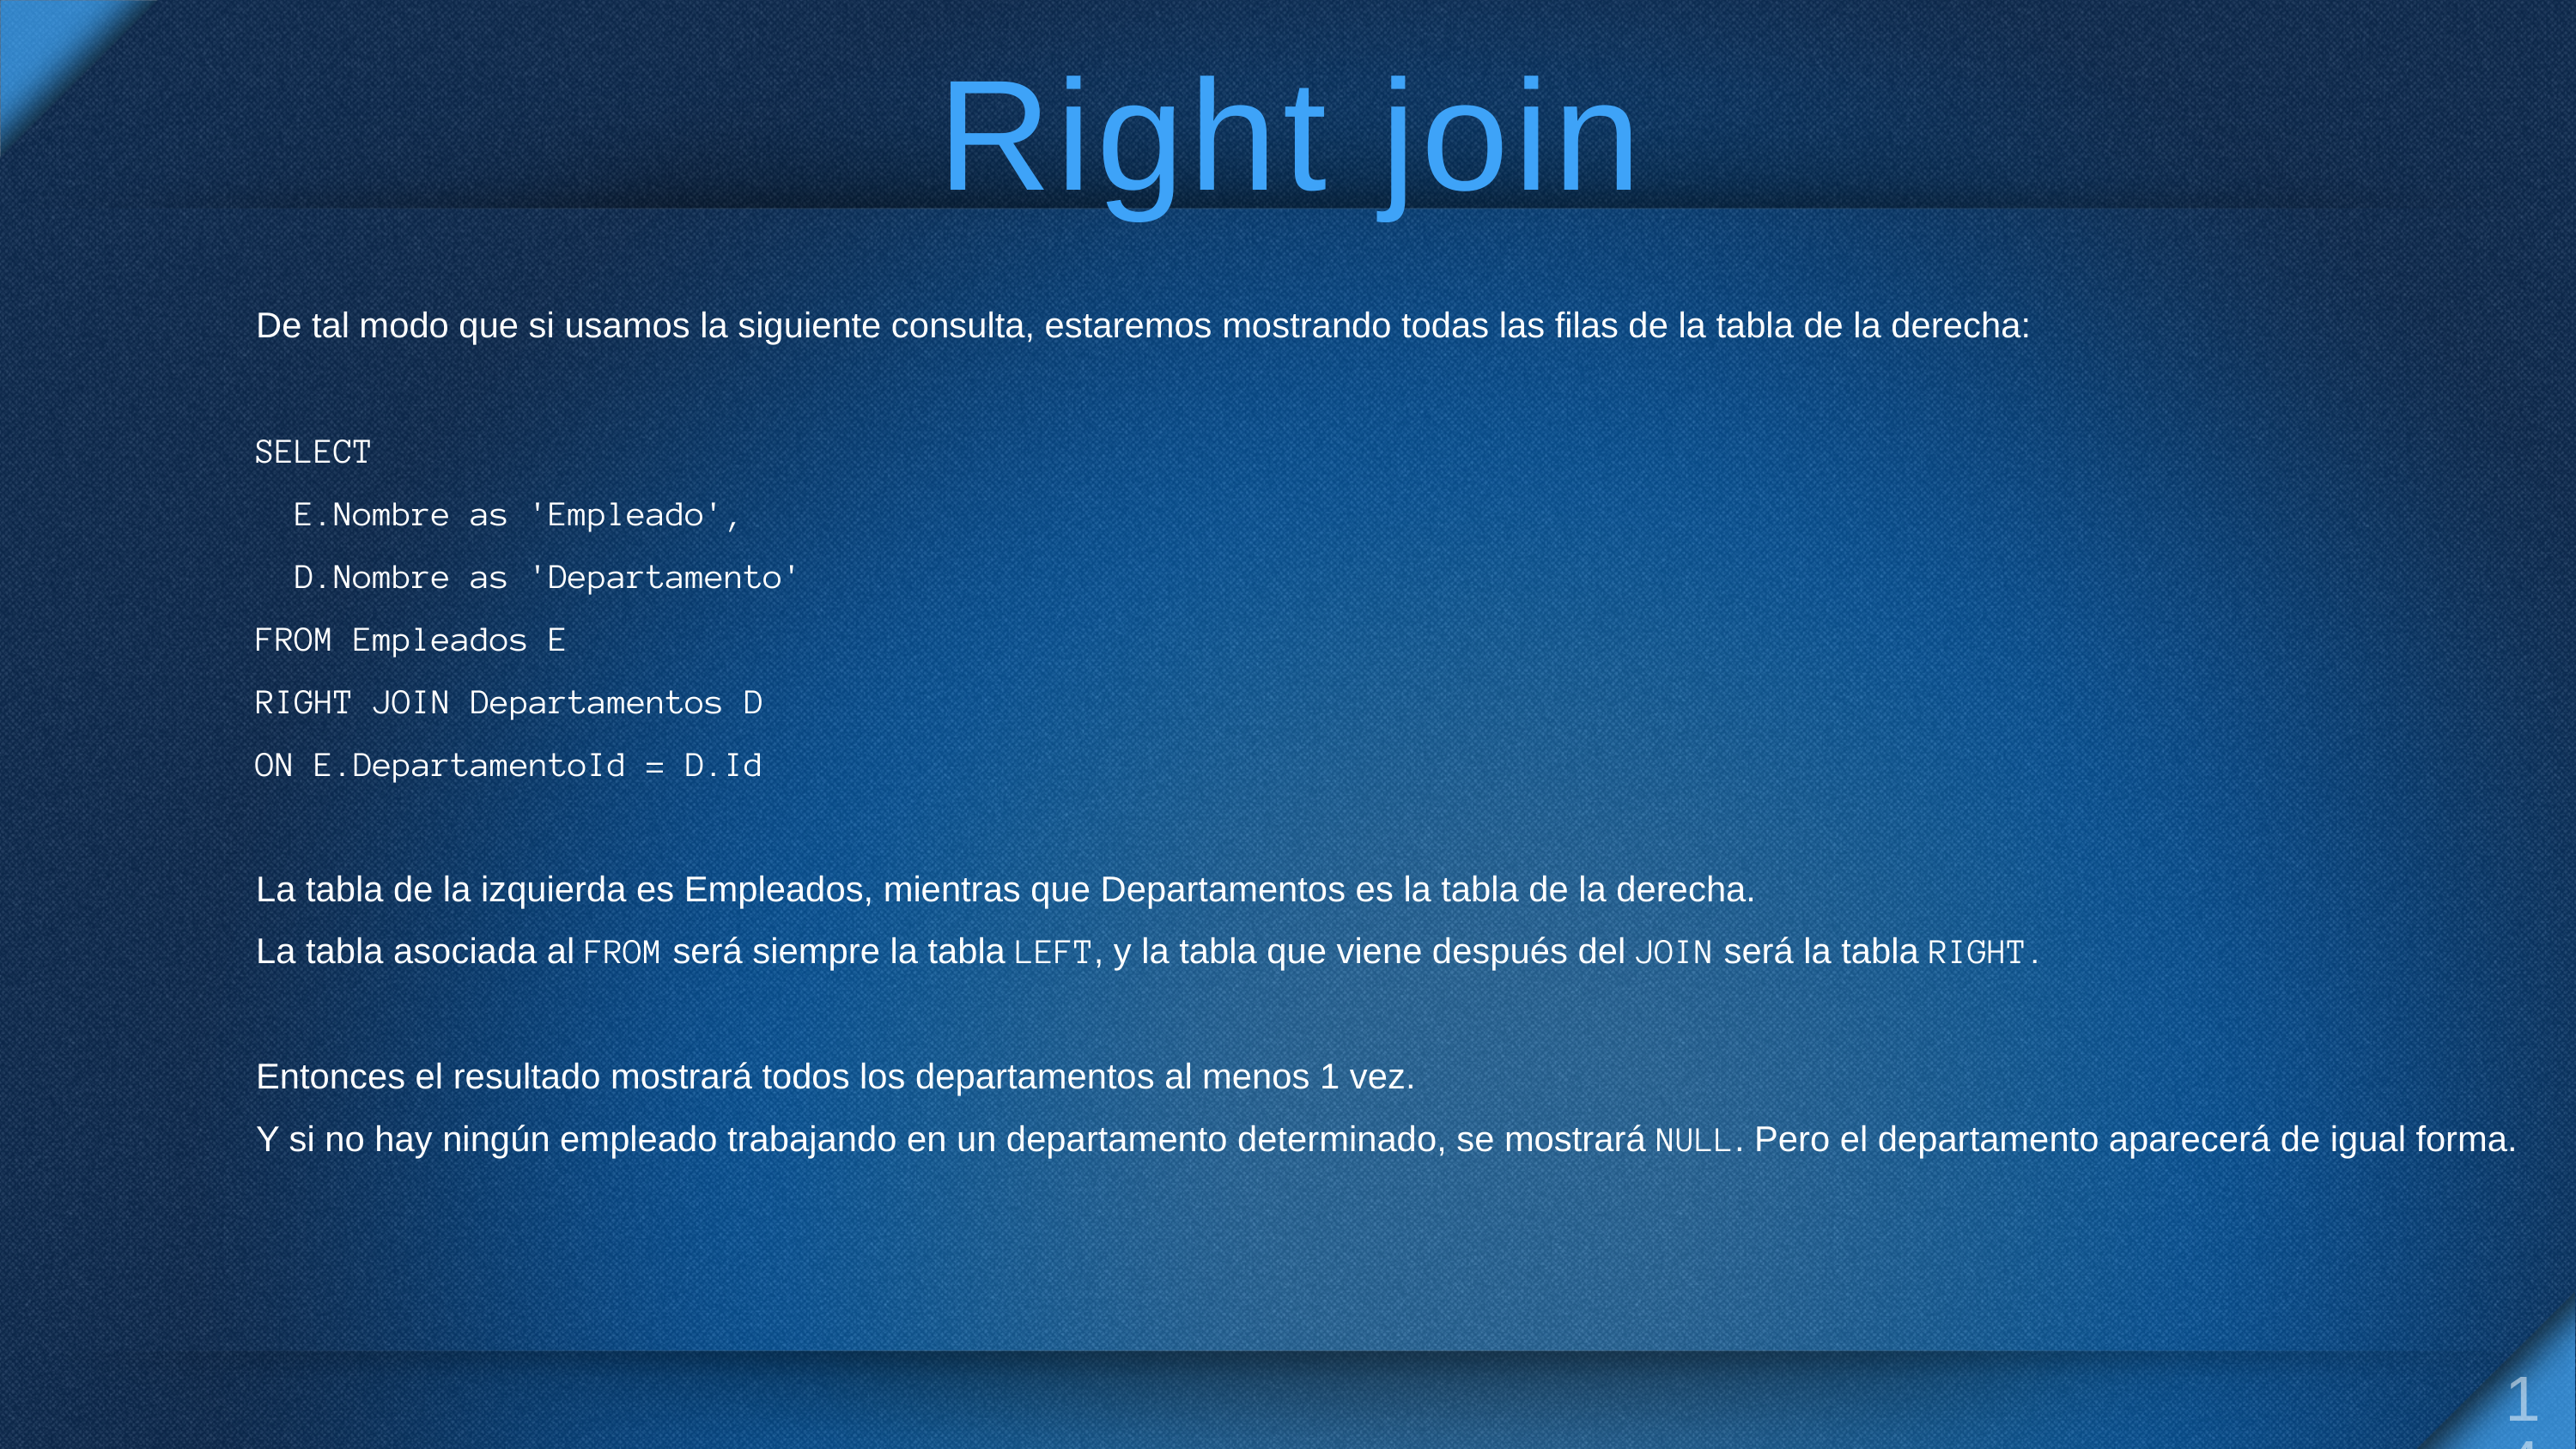

# Right join

De tal modo que si usamos la siguiente consulta, estaremos mostrando todas las filas de la tabla de la derecha:

SELECT
  E.Nombre as 'Empleado',
  D.Nombre as 'Departamento'
FROM Empleados E
RIGHT JOIN Departamentos D
ON E.DepartamentoId = D.Id

La tabla de la izquierda es Empleados, mientras que Departamentos es la tabla de la derecha.
La tabla asociada al FROM será siempre la tabla LEFT, y la tabla que viene después del JOIN será la tabla RIGHT.

Entonces el resultado mostrará todos los departamentos al menos 1 vez.
Y si no hay ningún empleado trabajando en un departamento determinado, se mostrará NULL. Pero el departamento aparecerá de igual forma.

14